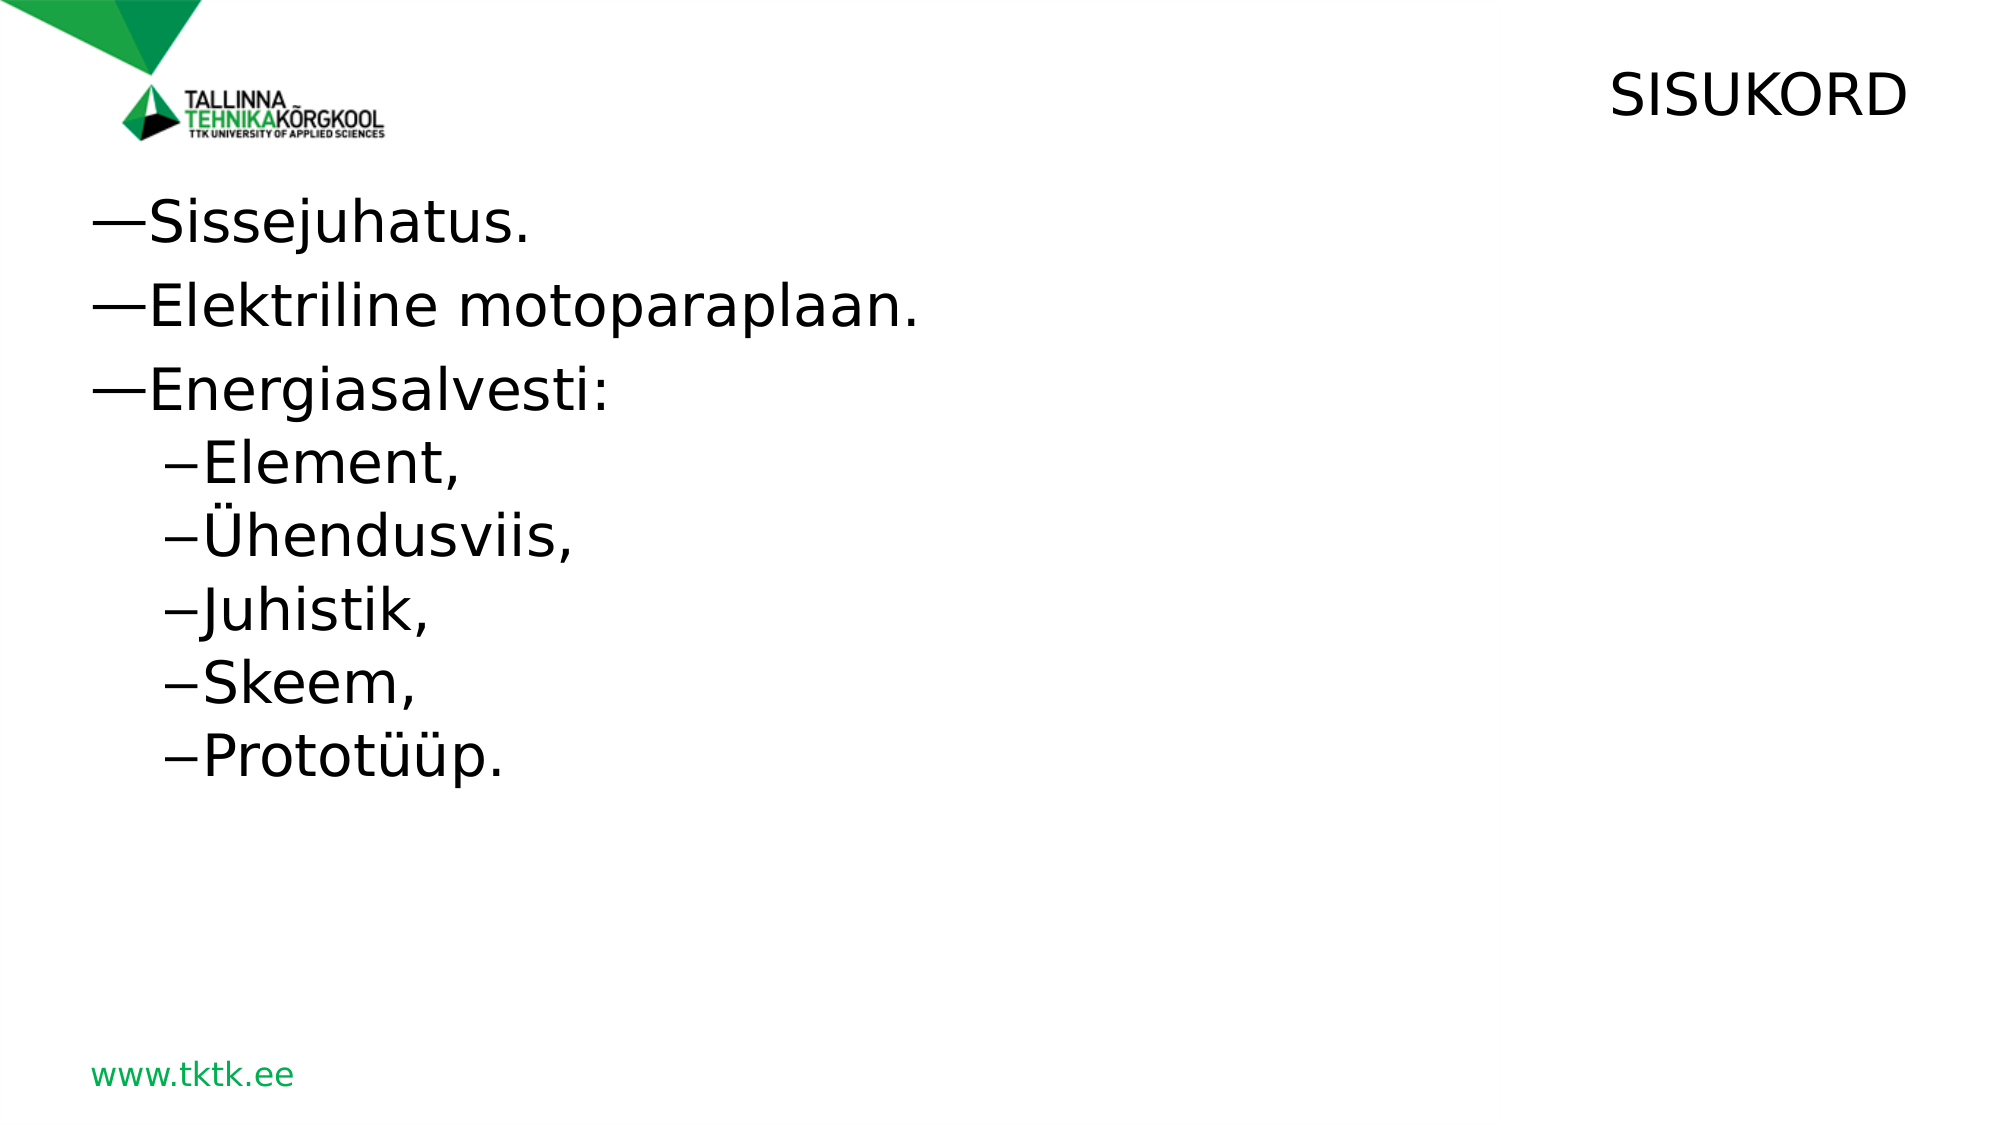

# SISUKORD
Sissejuhatus.
Elektriline motoparaplaan.
Energiasalvesti:
Element,
Ühendusviis,
Juhistik,
Skeem,
Prototüüp.

www.tktk.ee